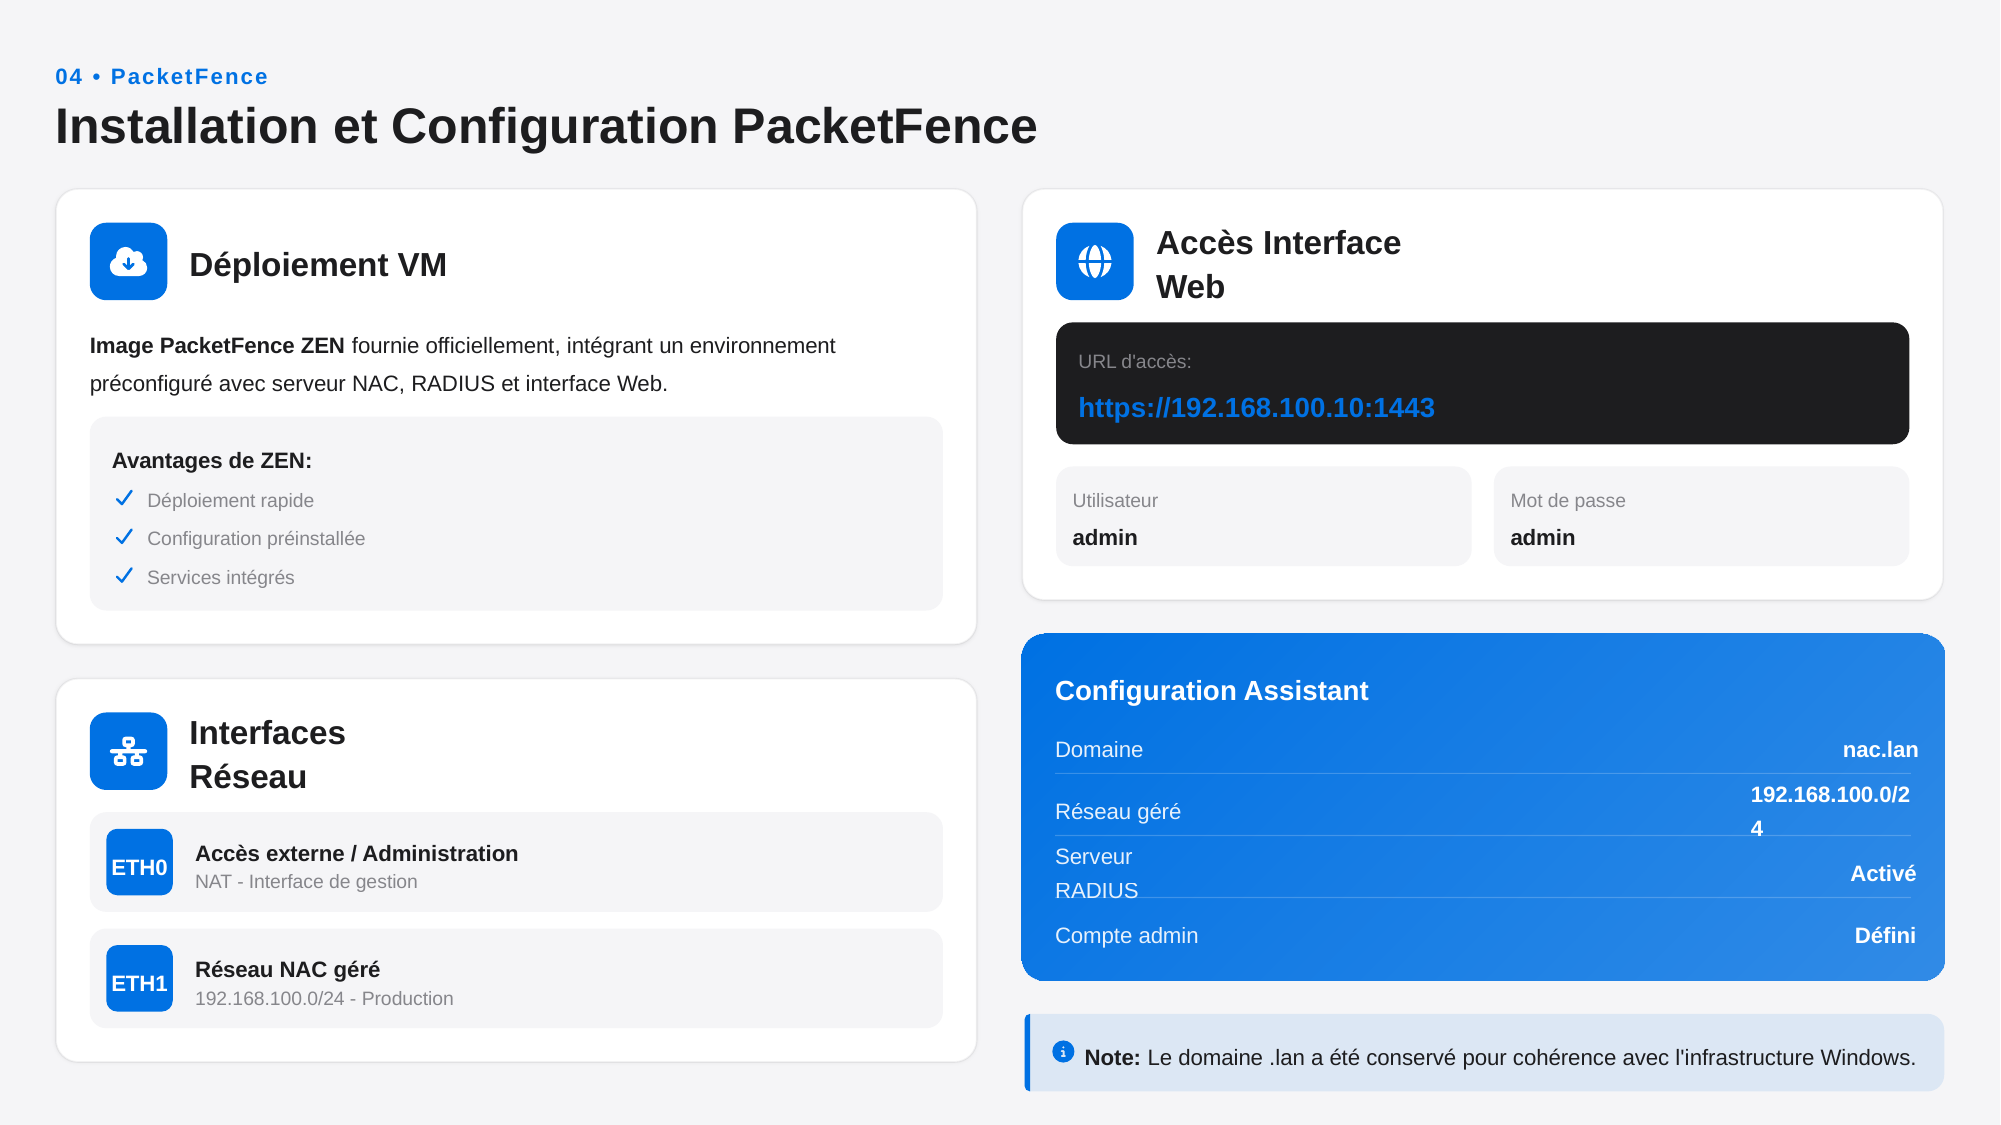

04 • PacketFence
Installation et Configuration PacketFence

Déploiement VM
Accès Interface Web

Image PacketFence ZEN fournie officiellement, intégrant un environnement préconfiguré avec serveur NAC, RADIUS et interface Web.

URL d'accès:
https://192.168.100.10:1443

Avantages de ZEN:

Déploiement rapide
Utilisateur
Mot de passe

admin
admin
Configuration préinstallée

Services intégrés

Configuration Assistant

Domaine
nac.lan
Interfaces Réseau

Réseau géré
192.168.100.0/24

ETH0

Accès externe / Administration

Serveur RADIUS
Activé
NAT - Interface de gestion

Compte admin
Défini

ETH1

Réseau NAC géré
192.168.100.0/24 - Production

Note: Le domaine .lan a été conservé pour cohérence avec l'infrastructure Windows.